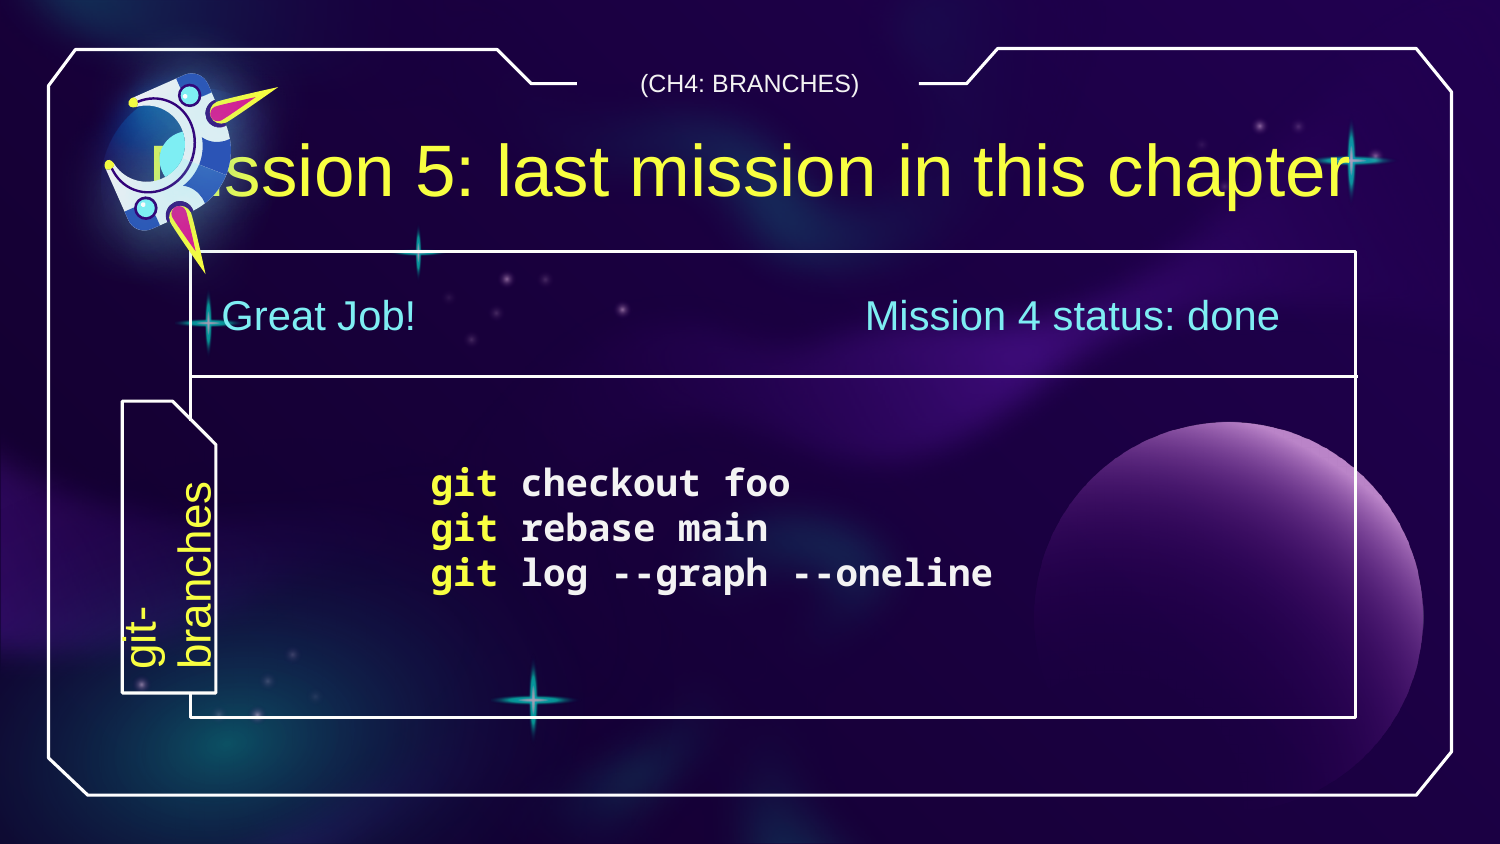

(CH4: BRANCHES)

# Mission 5: last mission in this chapter

Great Job!                                       Mission 4 status: done
git checkout foo
git rebase main
git log --graph --oneline
git-branches